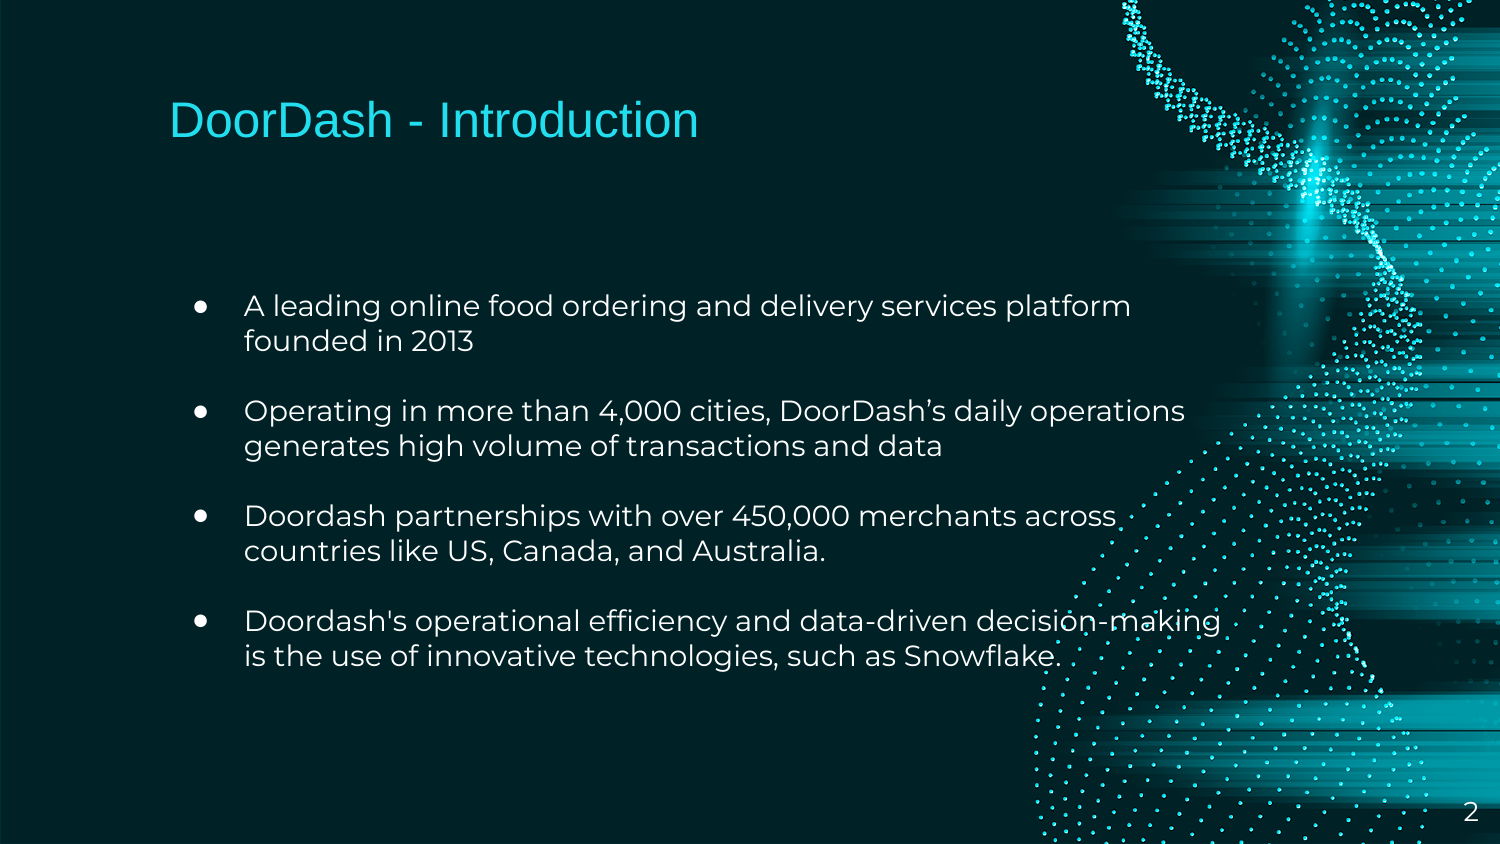

# DoorDash - Introduction
A leading online food ordering and delivery services platform founded in 2013

Operating in more than 4,000 cities, DoorDash’s daily operations generates high volume of transactions and data

Doordash partnerships with over 450,000 merchants across countries like US, Canada, and Australia.

Doordash's operational efficiency and data-driven decision-making is the use of innovative technologies, such as Snowflake.

2